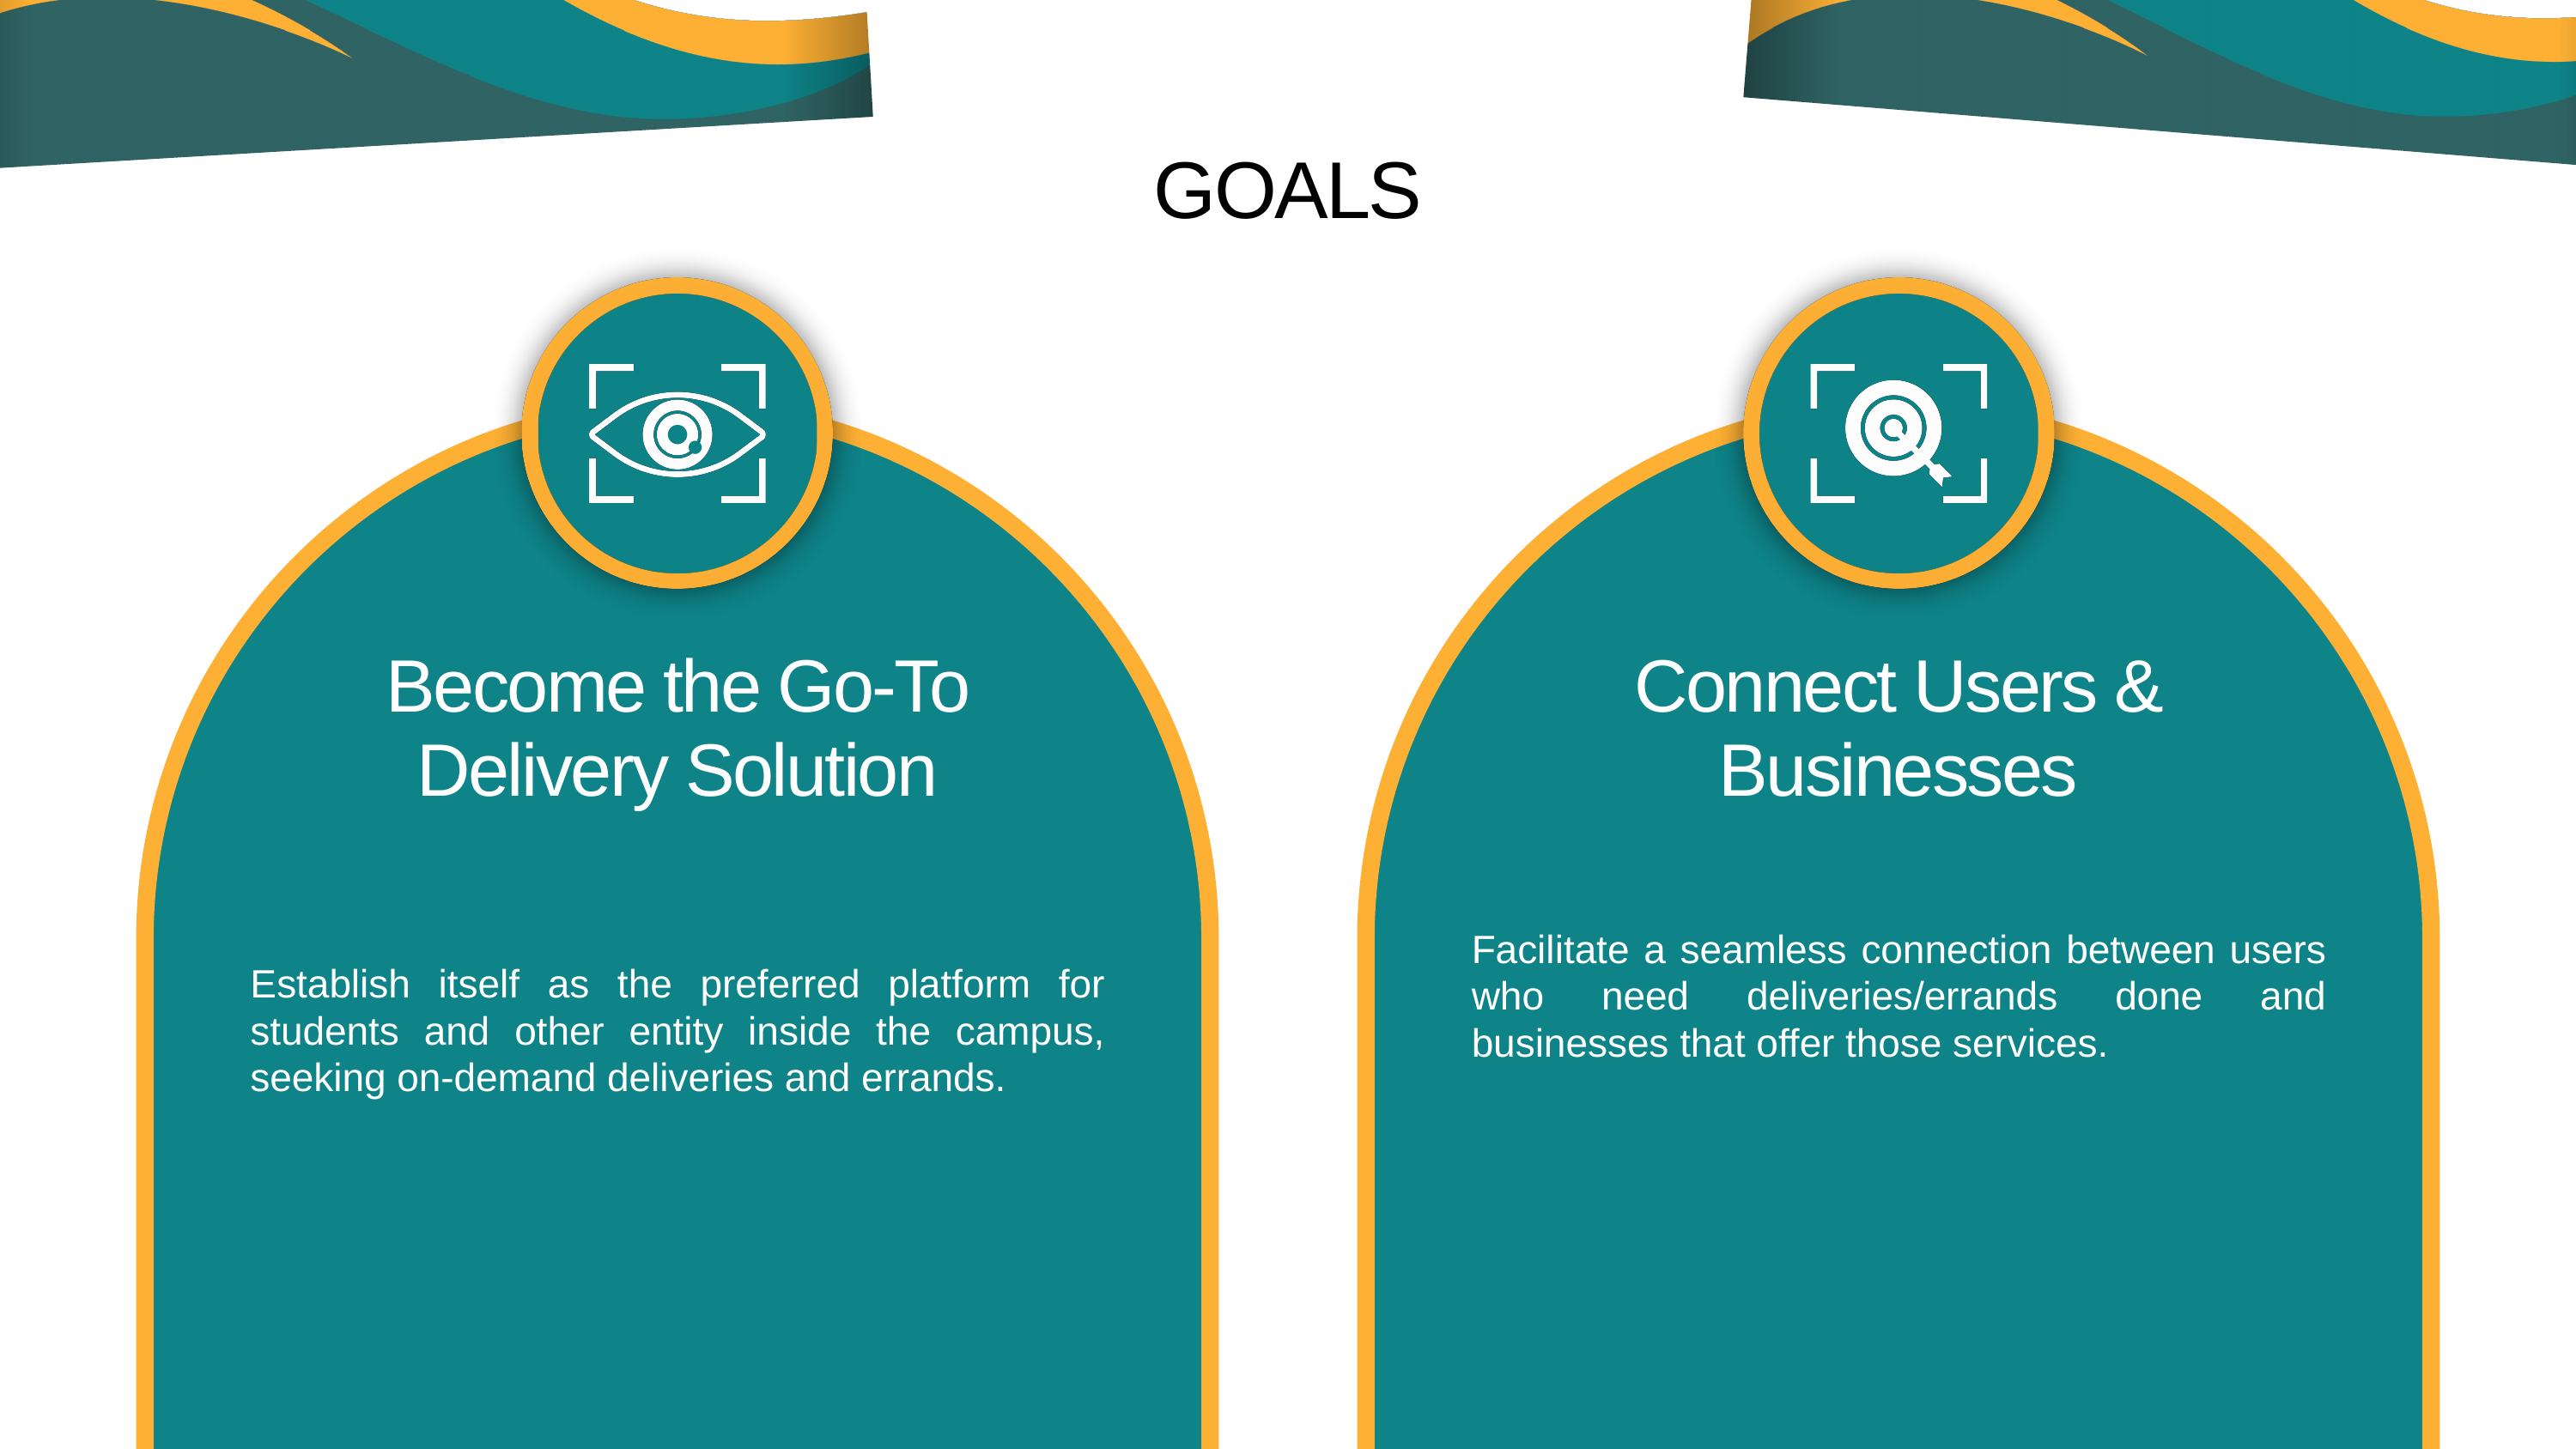

GOALS

Become the Go-To Delivery Solution
Connect Users & Businesses

Facilitate a seamless connection between users who need deliveries/errands done and businesses that offer those services.
Establish itself as the preferred platform for students and other entity inside the campus, seeking on-demand deliveries and errands.